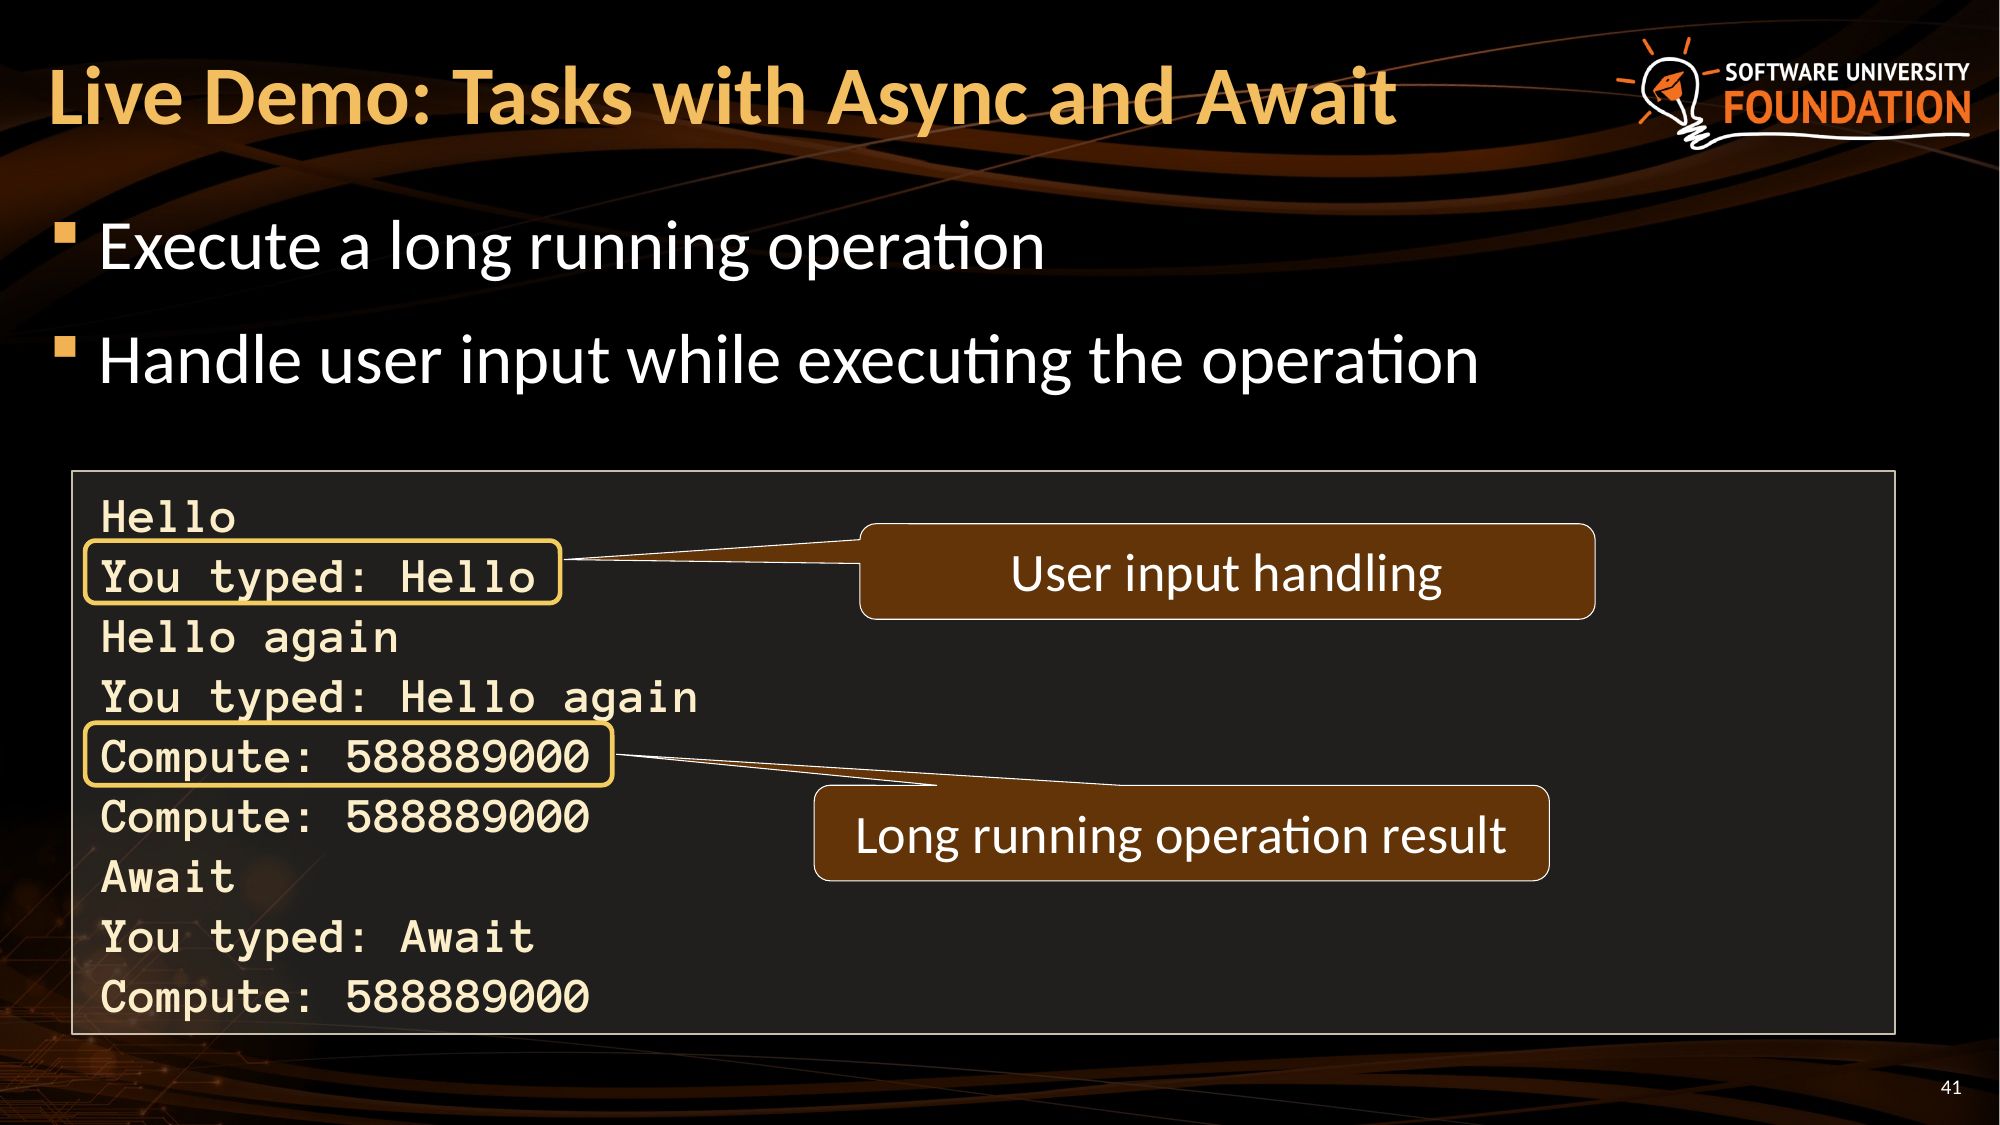

# Live Demo: Tasks with Async and Await
Execute a long running operation
Handle user input while executing the operation

Hello
You typed: Hello
Hello again
You typed: Hello again
Compute: 588889000
Compute: 588889000
Await
You typed: Await
Compute: 588889000
User input handling

Long running operation result
41